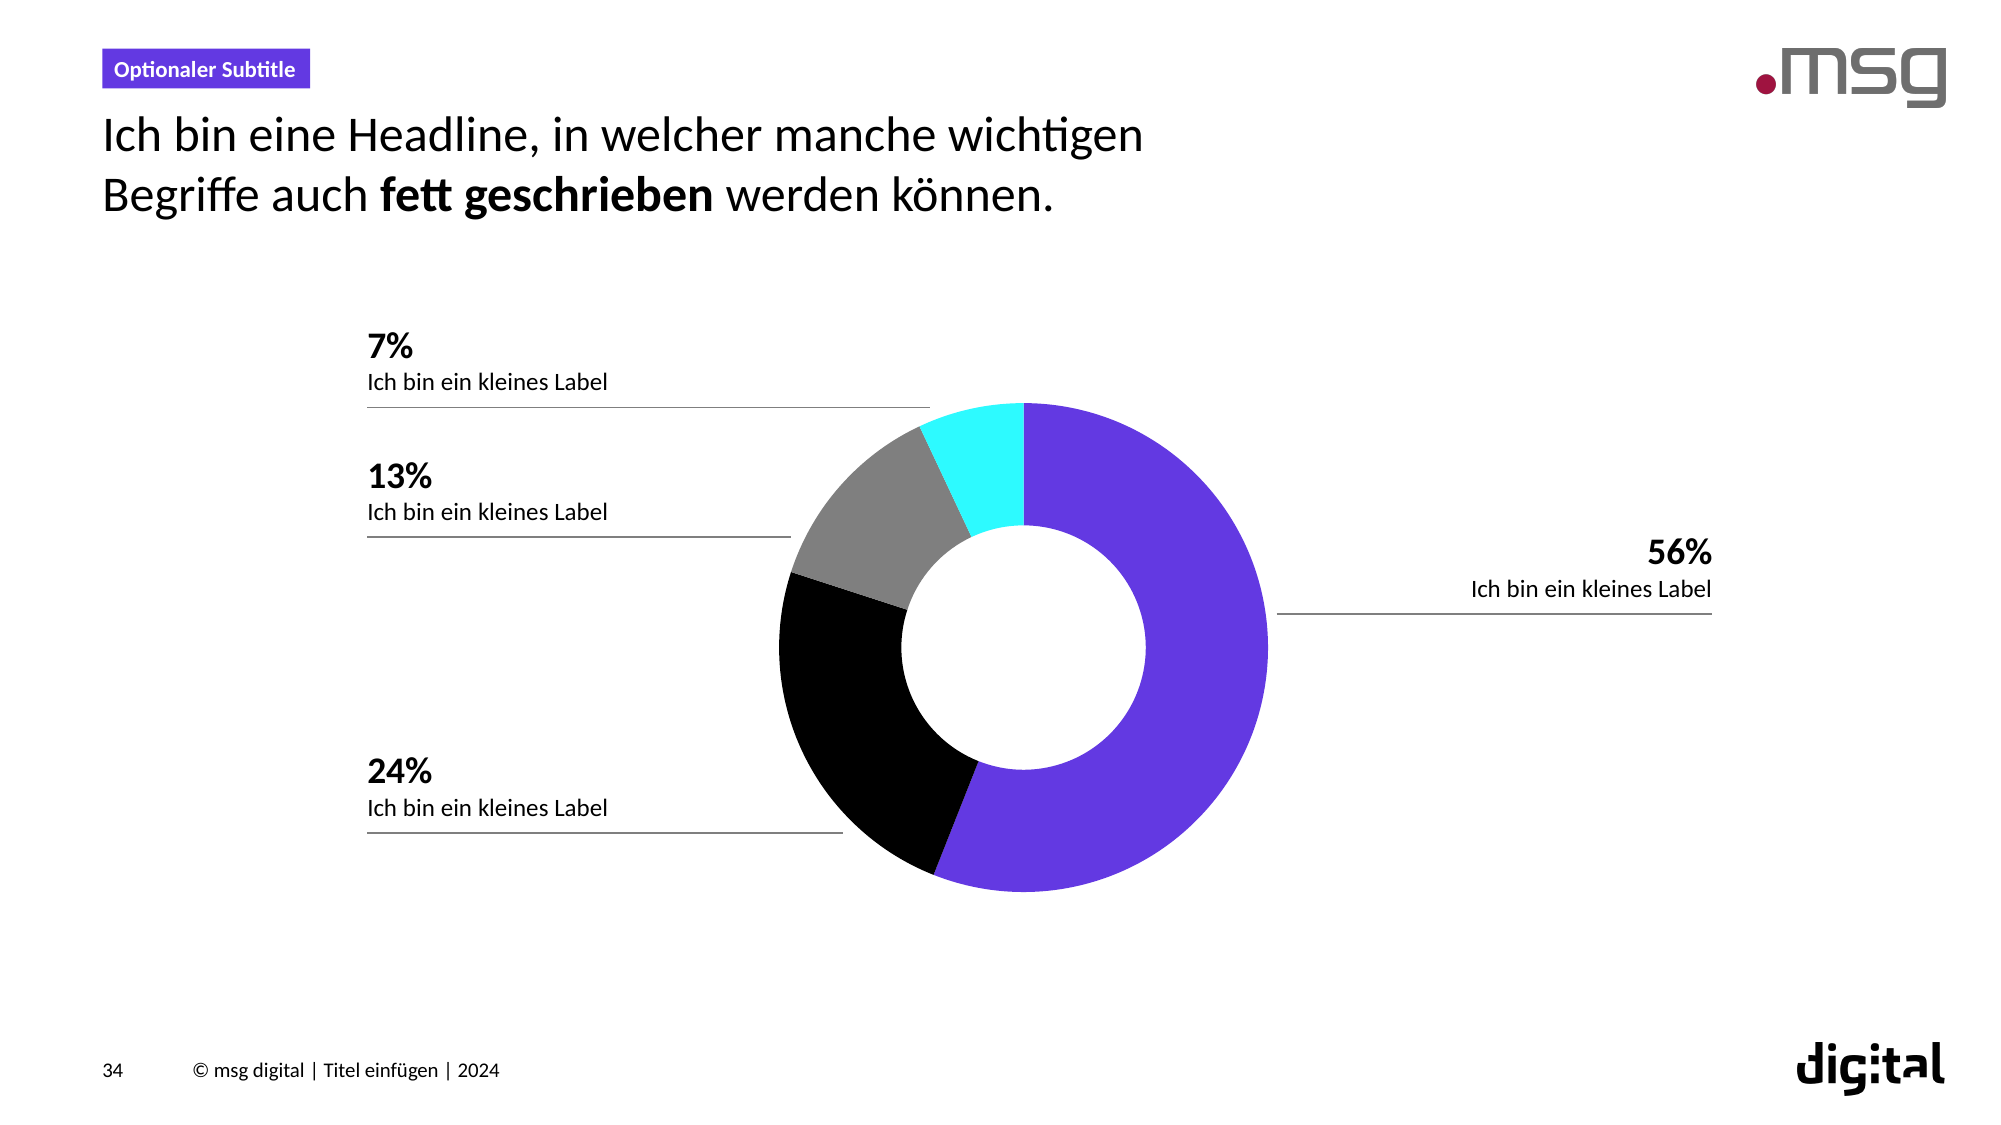

Optionaler Subtitle
# Ich bin eine Headline, in welcher manche wichtigen Begriffe auch fett geschrieben werden können.

### Chart

| Category | Verkauf |
|---|---|
| Ich bin ein kleines Label | 0.56 |
| Ich bin ein kleines Label | 0.24 |
| Ich bin ein kleines Label | 0.13 |
| Ich bin ein kleines Label | 0.07 |
7%
Ich bin ein kleines Label
13%
Ich bin ein kleines Label
56%
Ich bin ein kleines Label
24%
Ich bin ein kleines Label
34
© msg digital | Titel einfügen | 2024